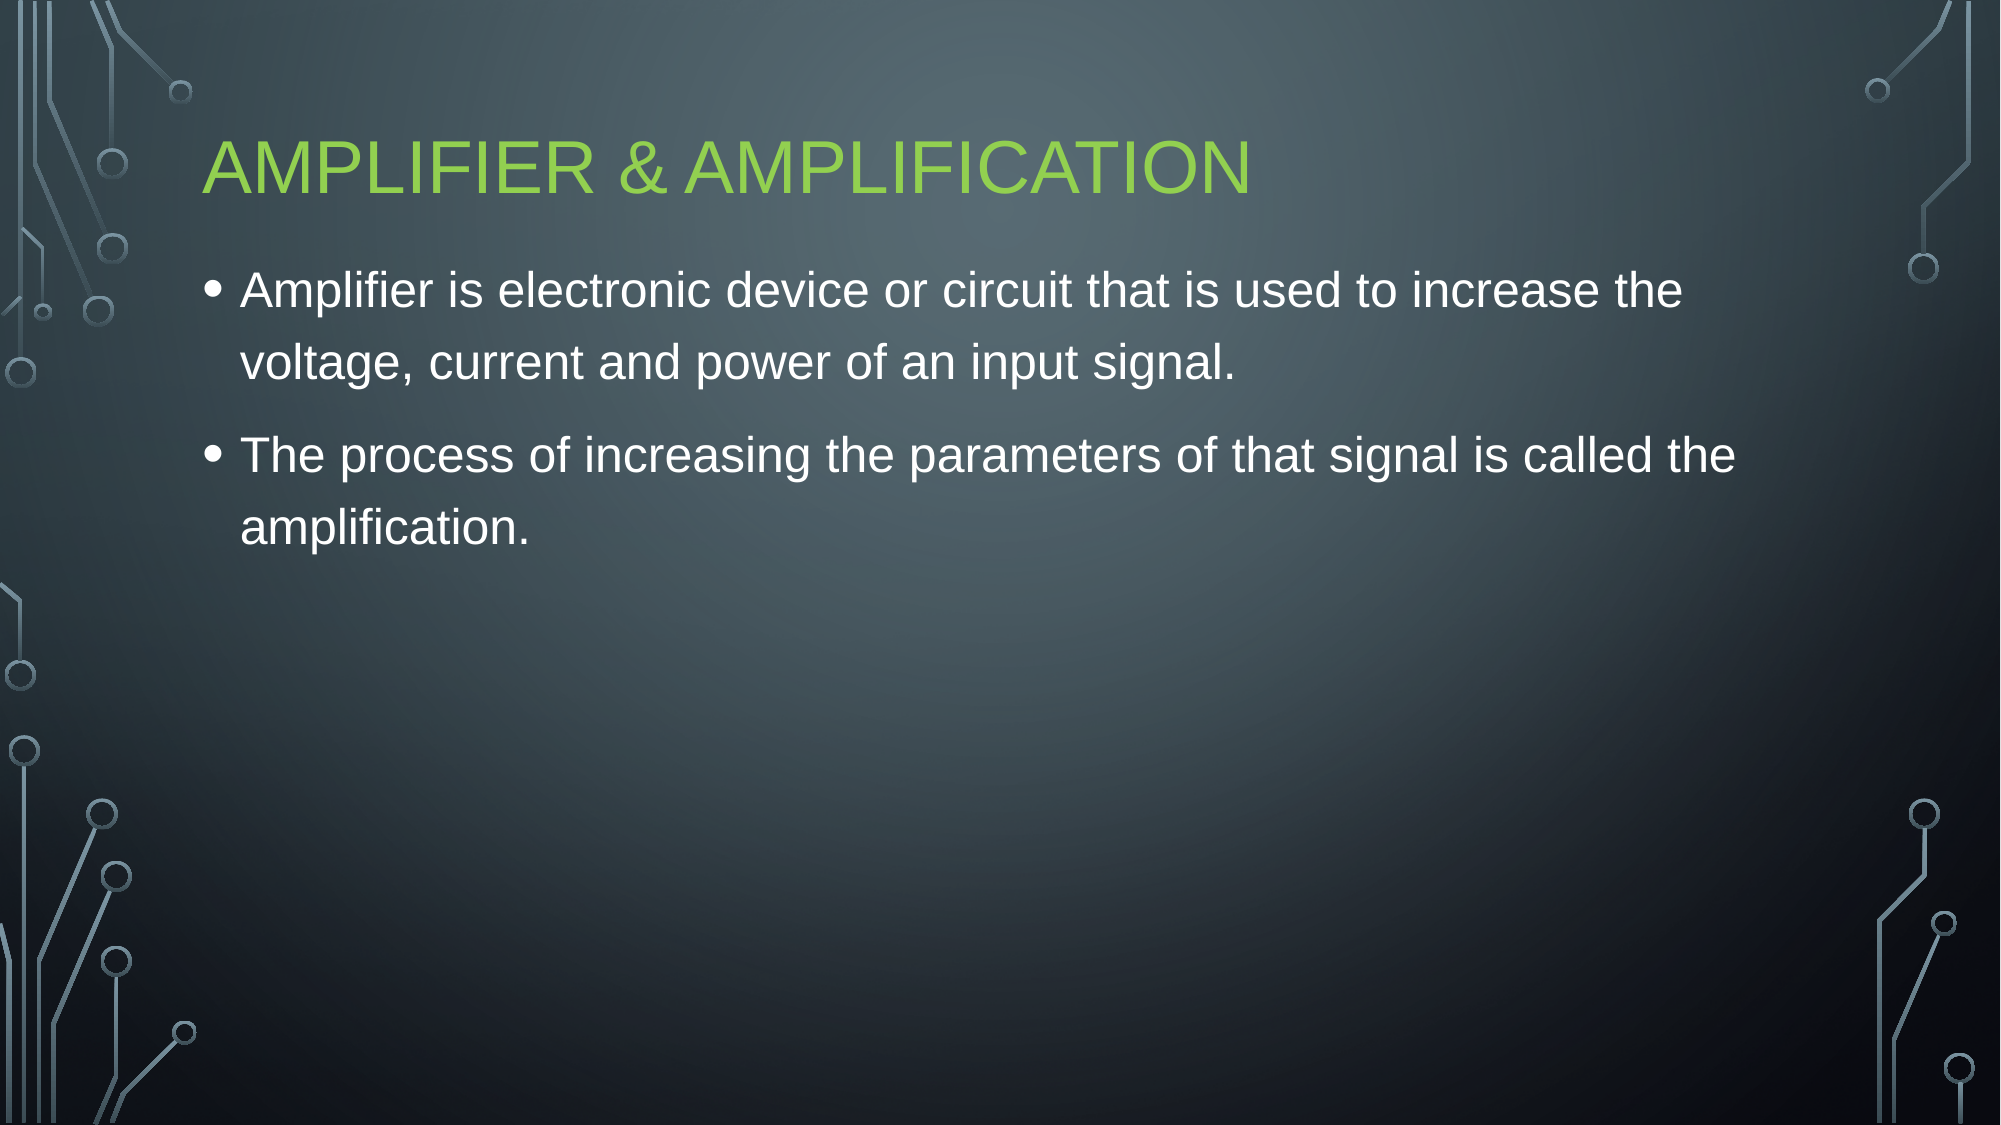

# Amplifier & Amplification
Amplifier is electronic device or circuit that is used to increase the voltage, current and power of an input signal.
The process of increasing the parameters of that signal is called the amplification.